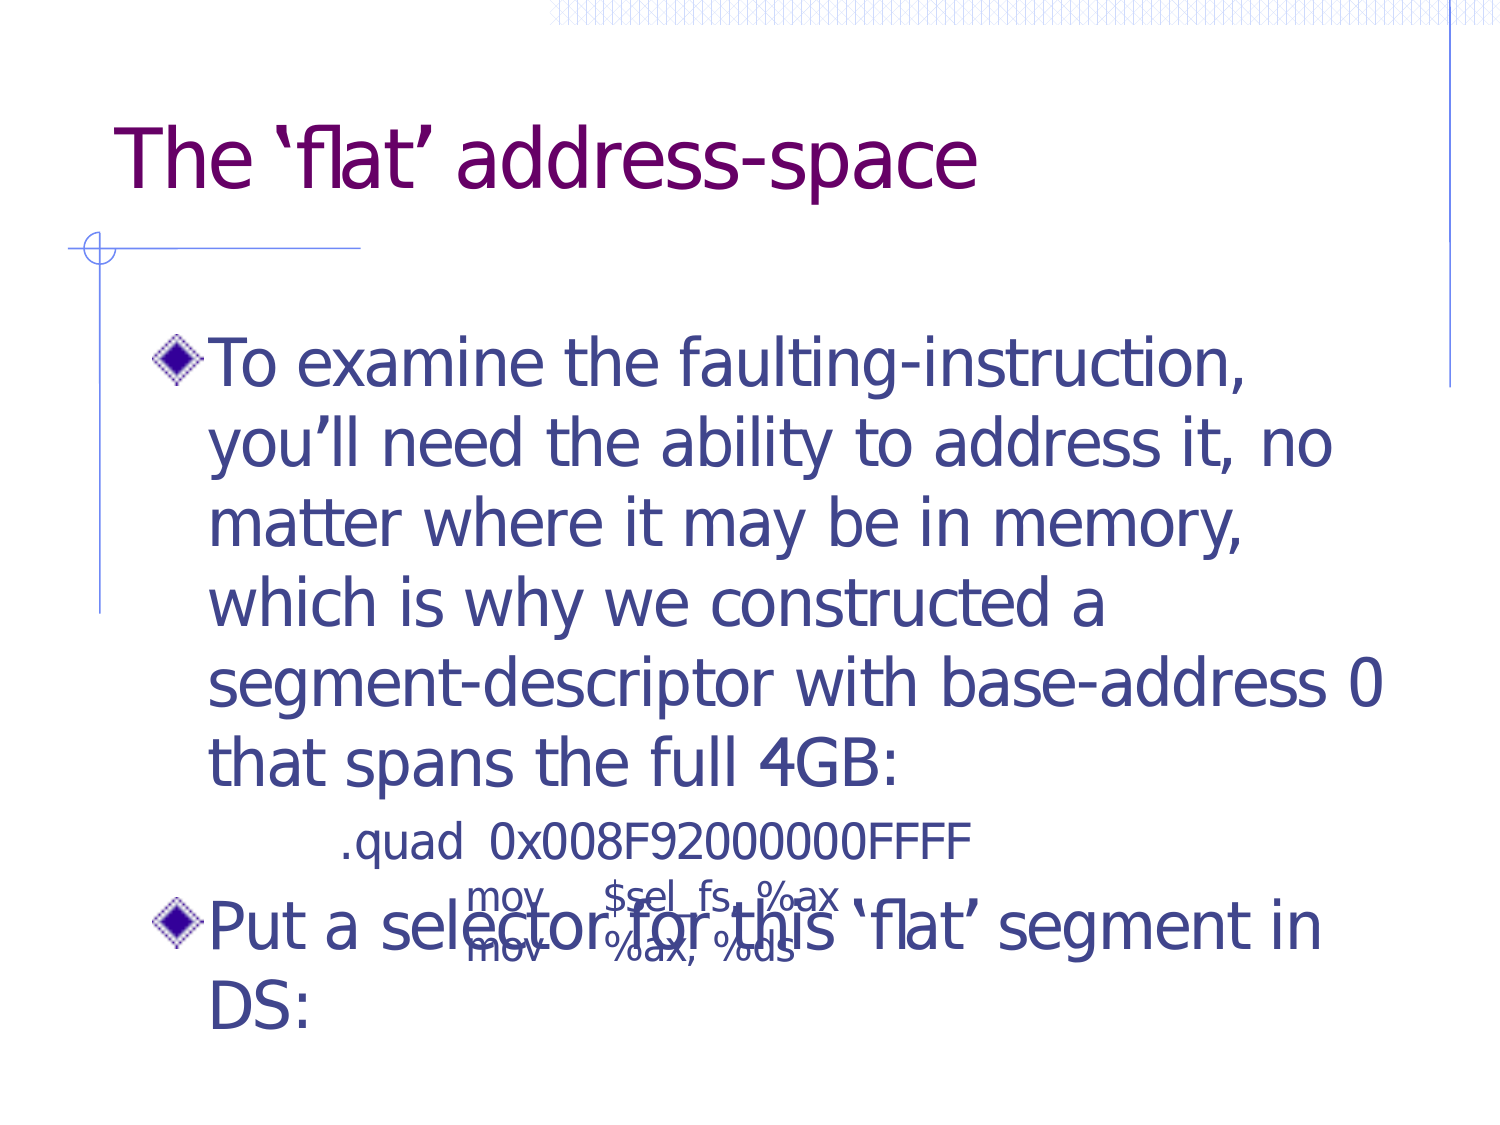

# The ‘flat’ address-space
To examine the faulting-instruction, you’ll need the ability to address it, no matter where it may be in memory, which is why we constructed a segment-descriptor with base-address 0 that spans the full 4GB:
	.quad	0x008F92000000FFFF
Put a selector for this ‘flat’ segment in DS:
 mov 	$sel_fs, %ax
 mov	%ax, %ds